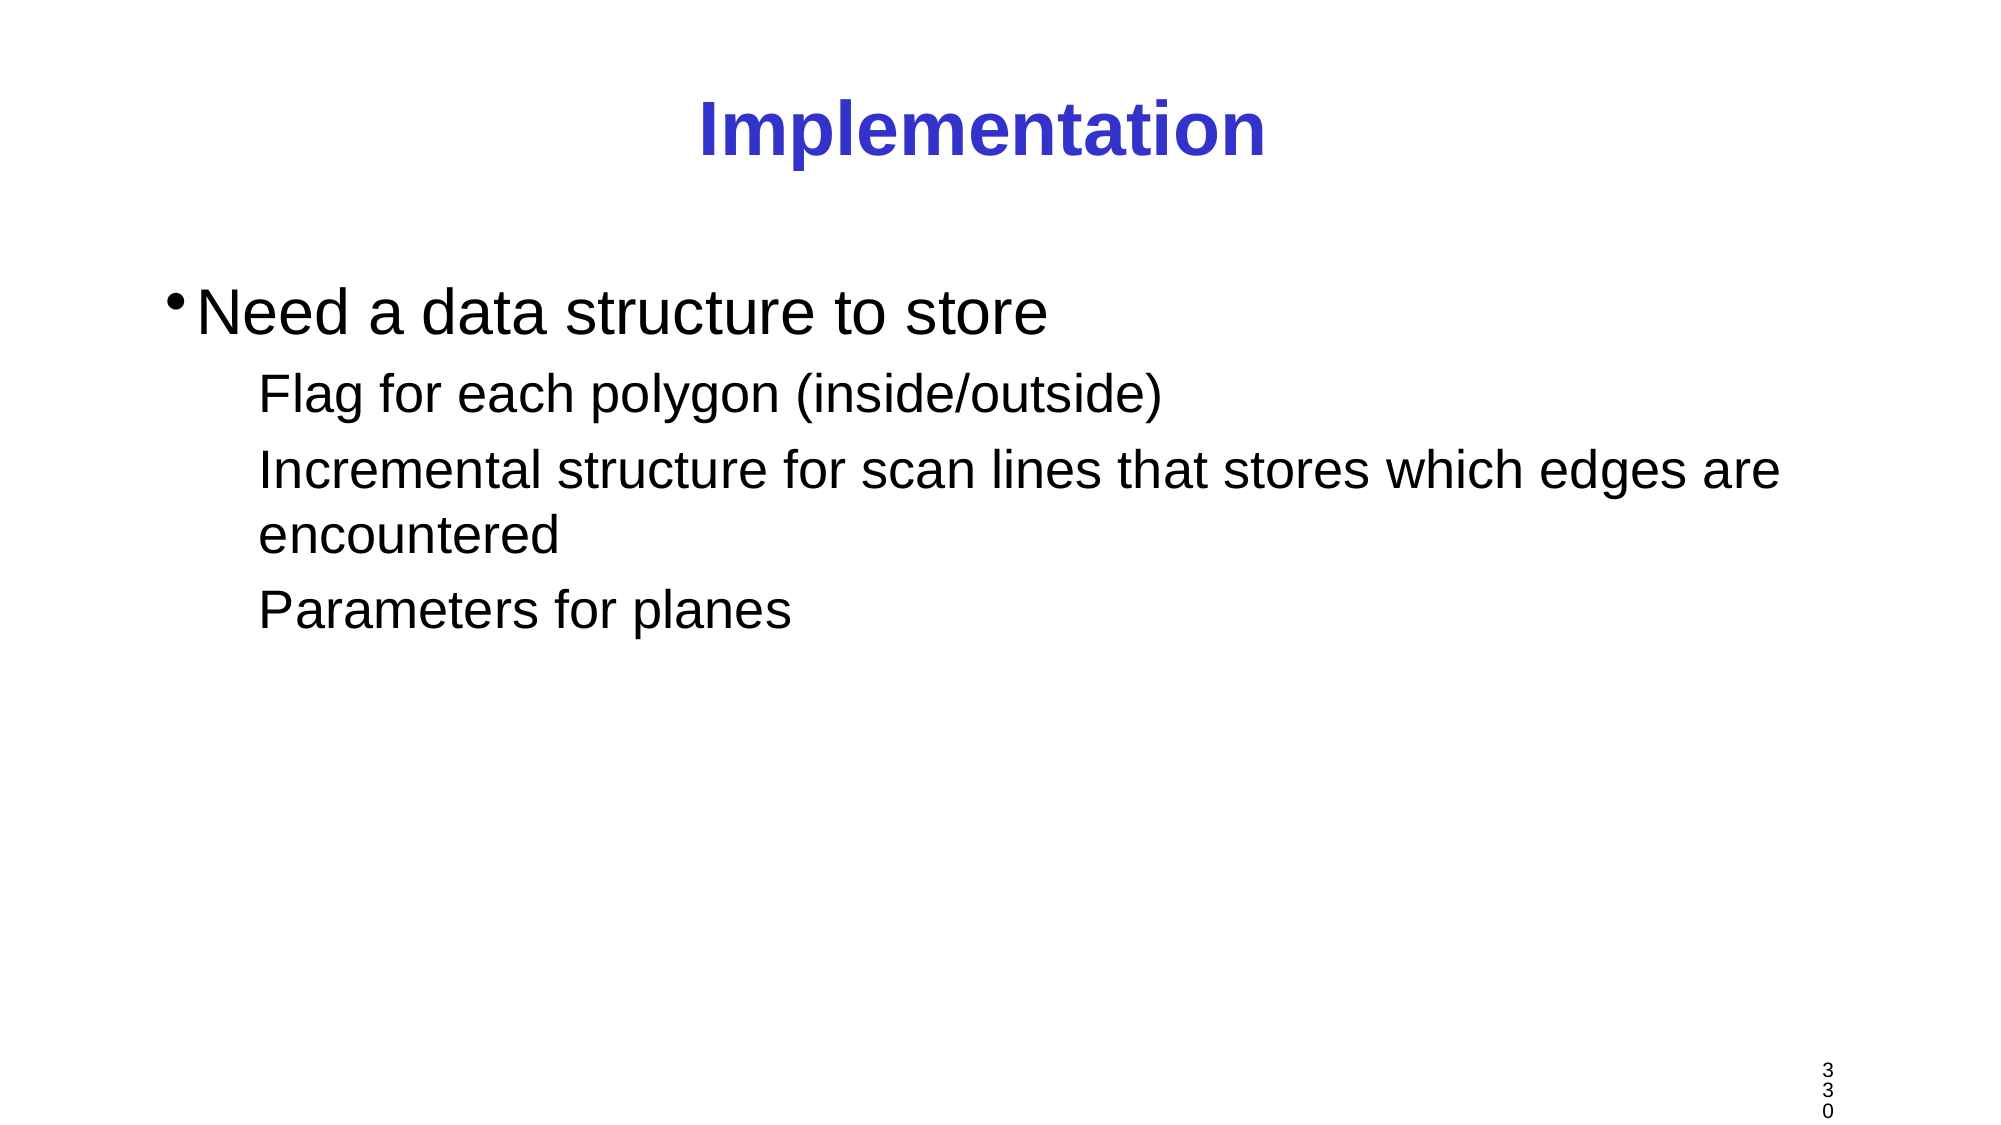

# Implementation
Need a data structure to store
Flag for each polygon (inside/outside)
Incremental structure for scan lines that stores which edges are encountered
Parameters for planes
330